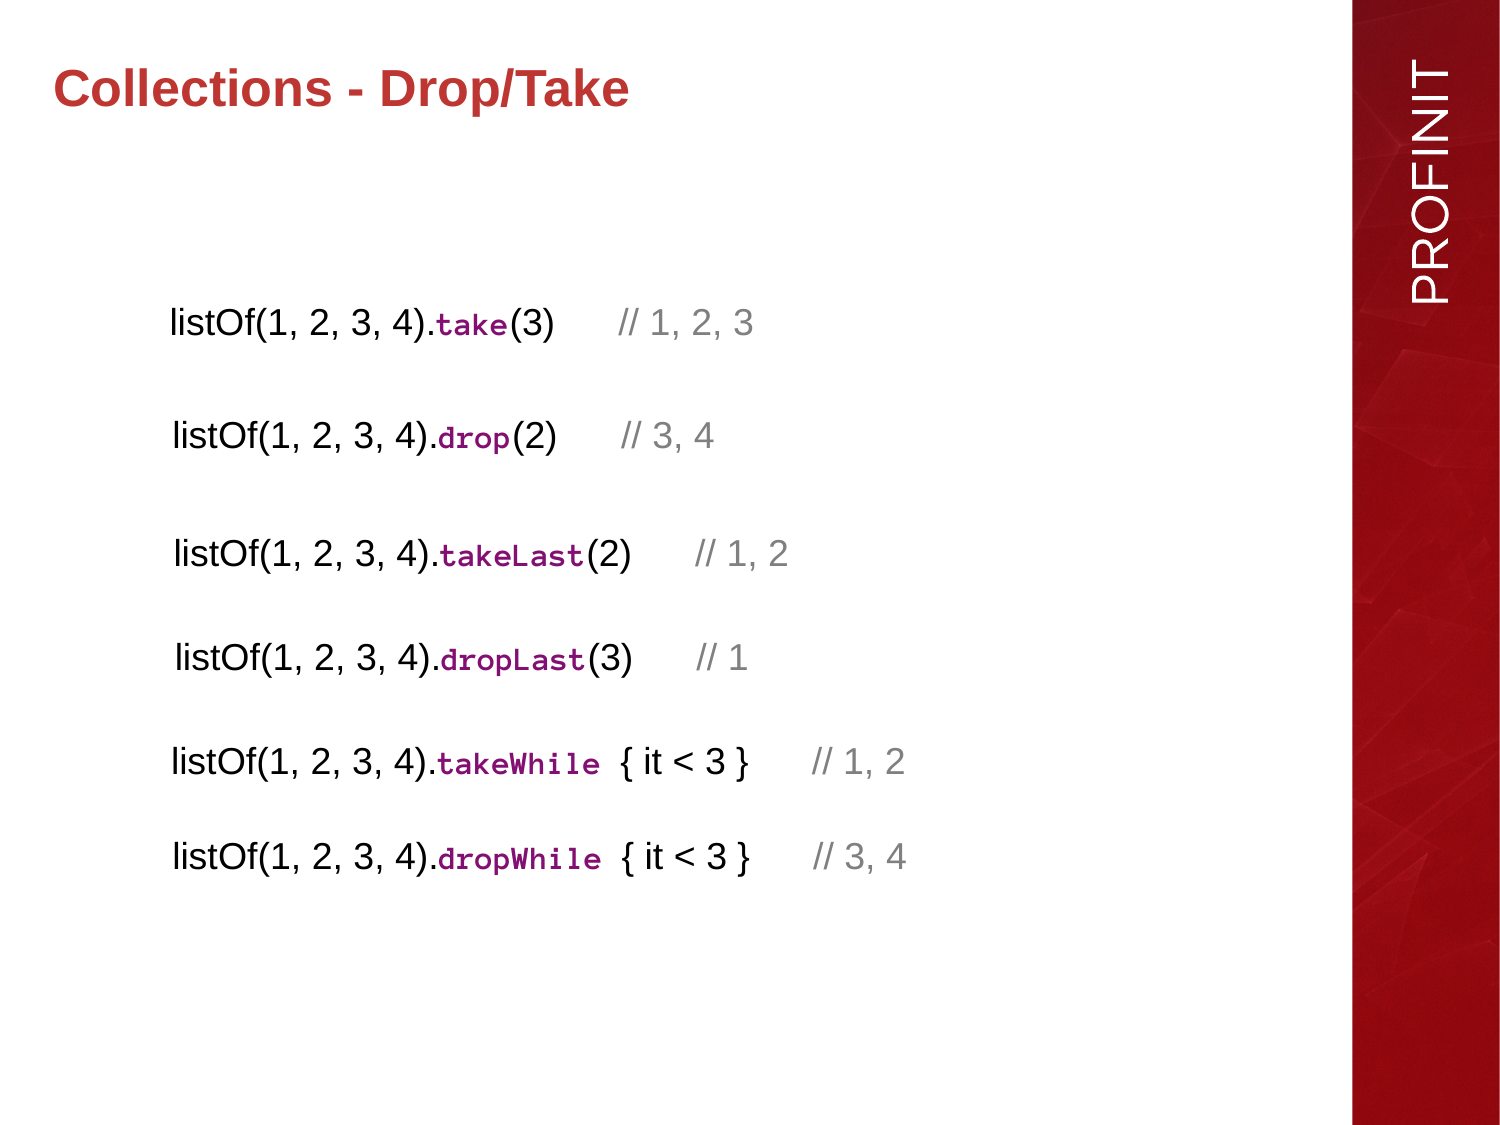

Collections - Drop/Take
      listOf(1, 2, 3, 4).take(3)      // 1, 2, 3
      listOf(1, 2, 3, 4).drop(2)      // 3, 4
      listOf(1, 2, 3, 4).takeLast(2)      // 1, 2
      listOf(1, 2, 3, 4).dropLast(3)      // 1
      listOf(1, 2, 3, 4).takeWhile { it < 3 }      // 1, 2
      listOf(1, 2, 3, 4).dropWhile { it < 3 }      // 3, 4